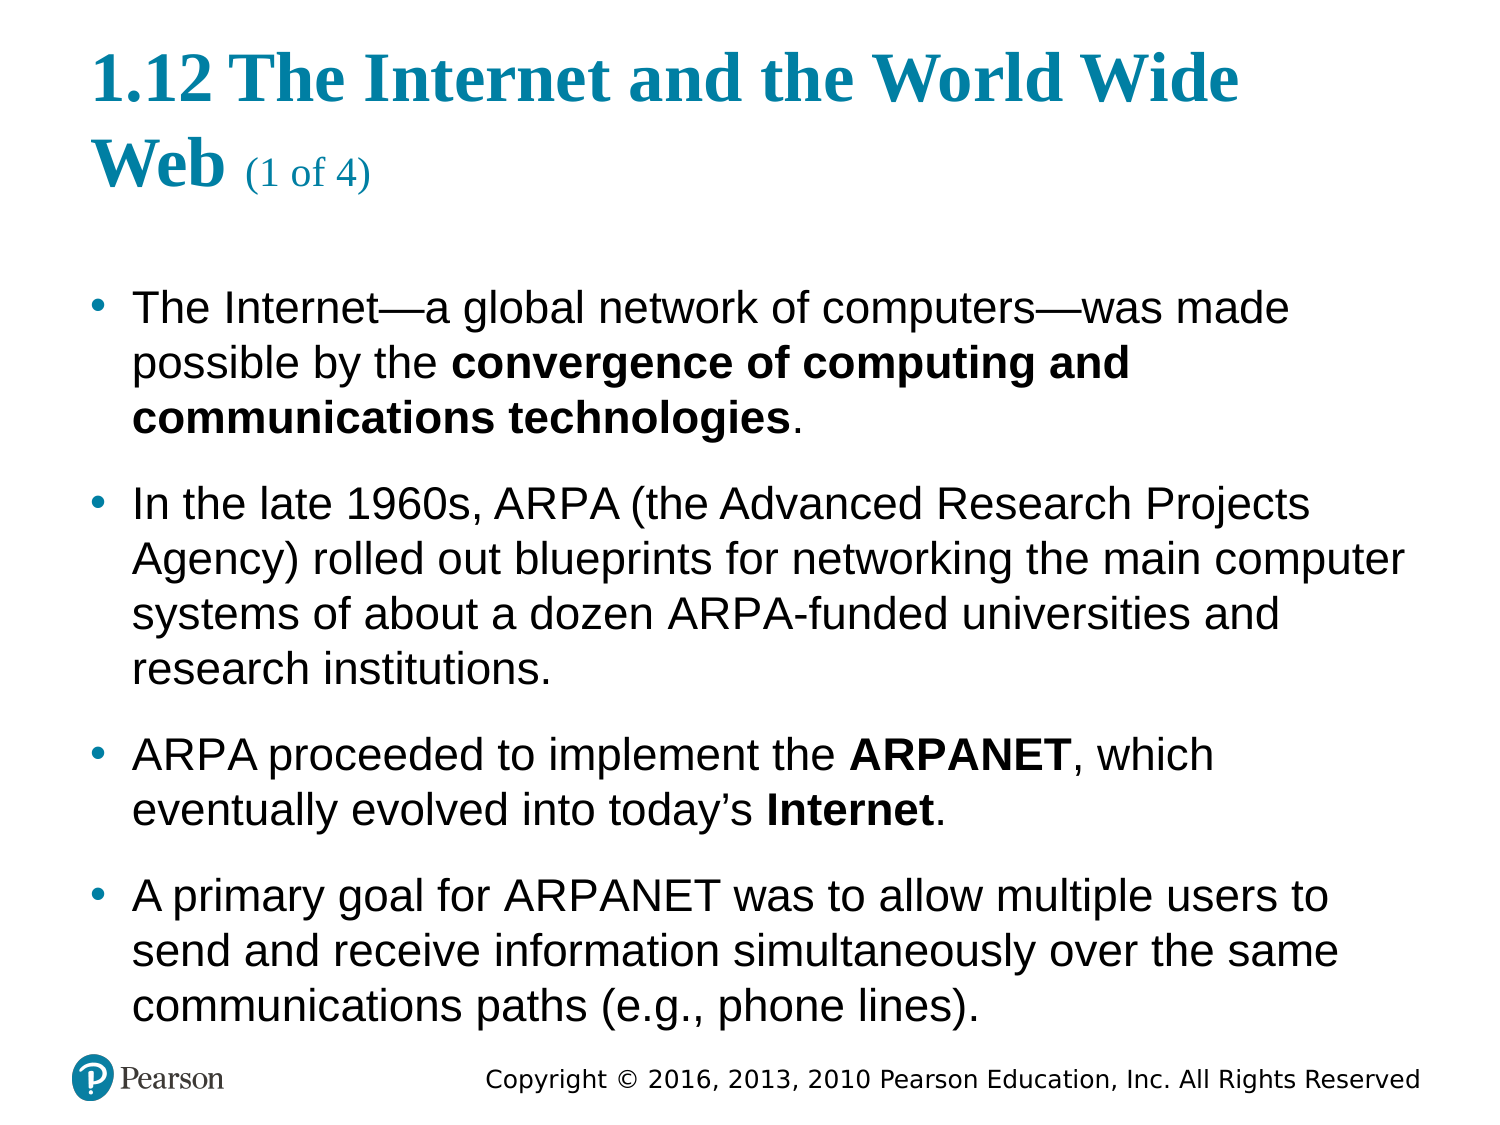

# 1.12 The Internet and the World Wide Web (1 of 4)
The Internet—a global network of computers—was made possible by the convergence of computing and communications technologies.
In the late 1960s, A R P A (the Advanced Research Projects Agency) rolled out blueprints for networking the main computer systems of about a dozen A R P A-funded universities and research institutions.
A R P A proceeded to implement the A R P A NET, which eventually evolved into today’s Internet.
A primary goal for A R P A NET was to allow multiple users to send and receive information simultaneously over the same communications paths (e.g., phone lines).